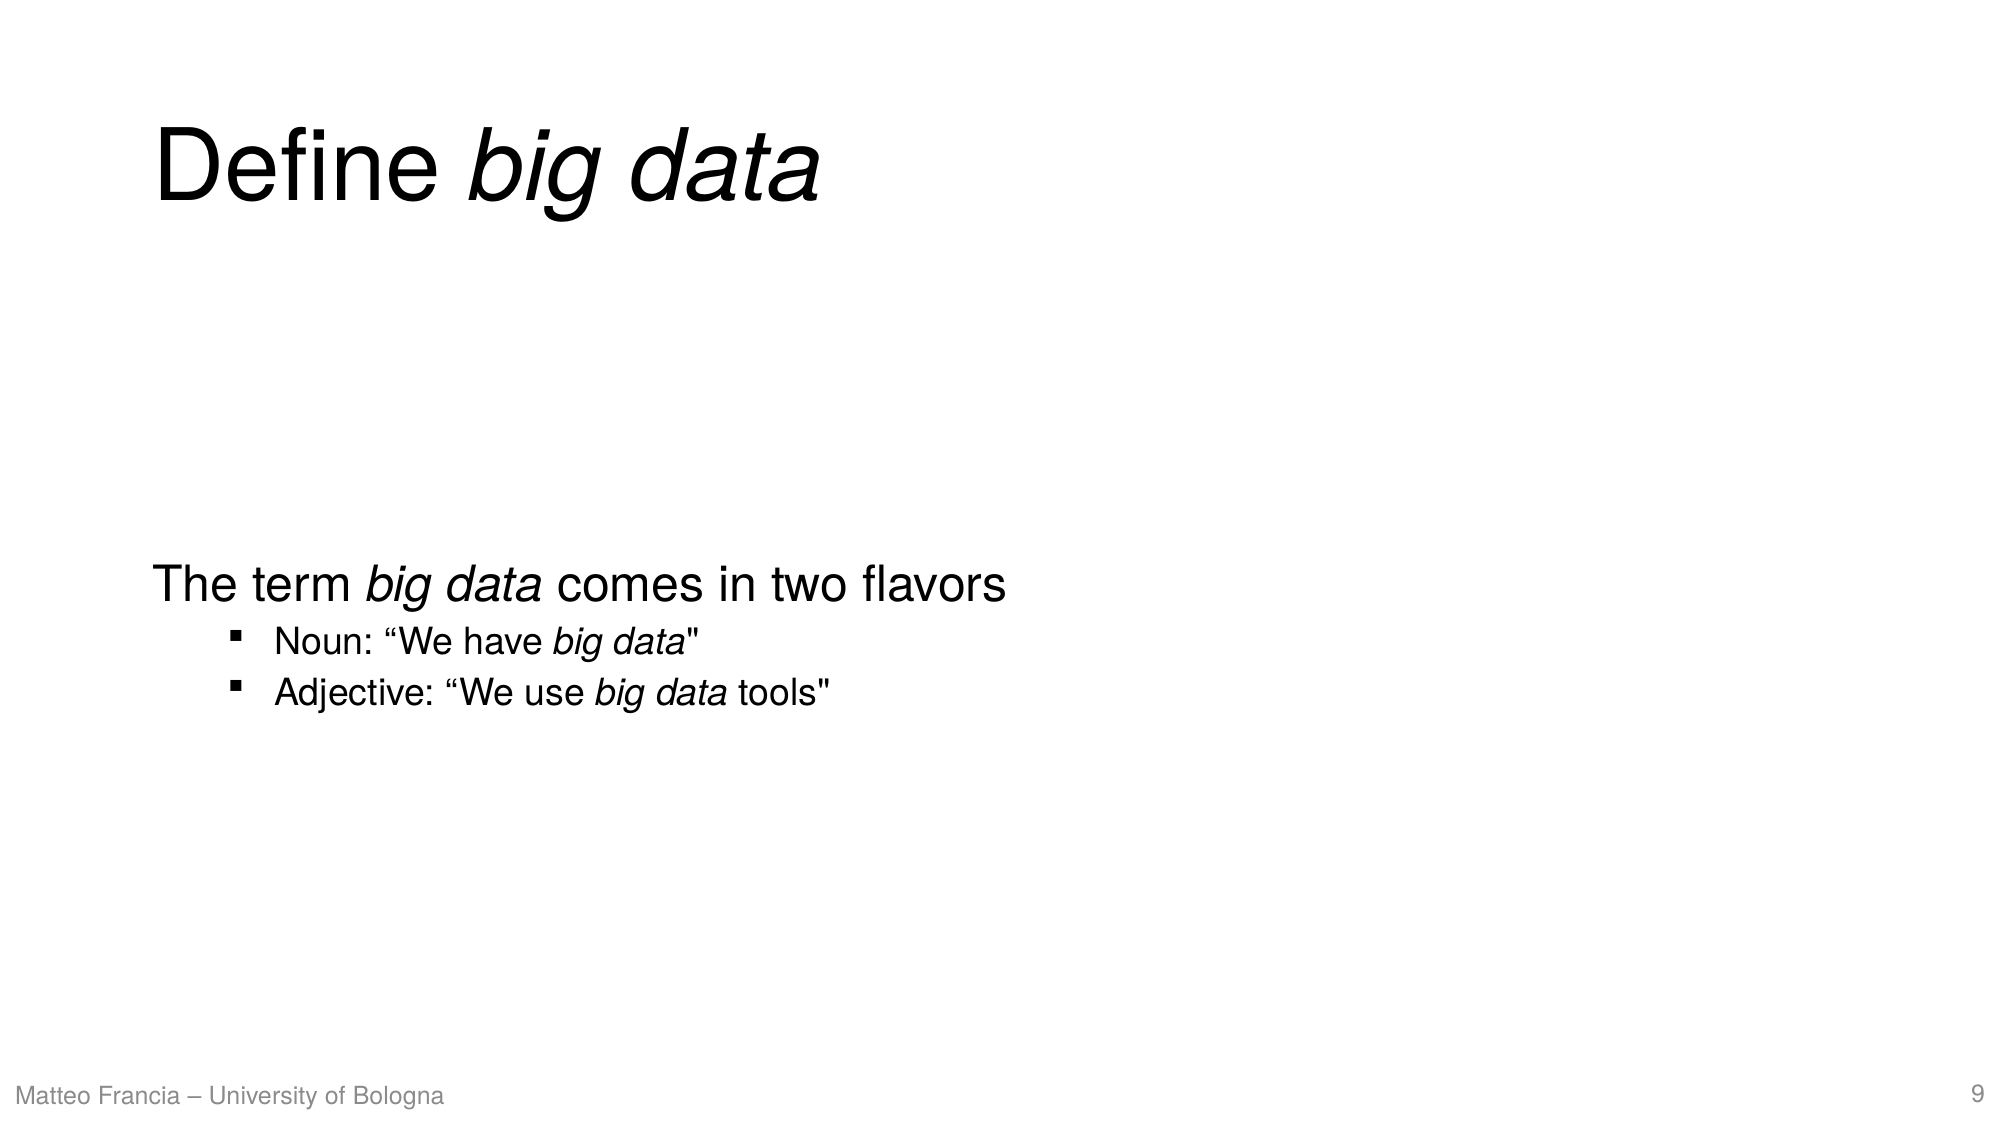

# Define big data
The term big data comes in two flavors
Noun: “We have big data"
Adjective: “We use big data tools"

9
Matteo Francia – University of Bologna